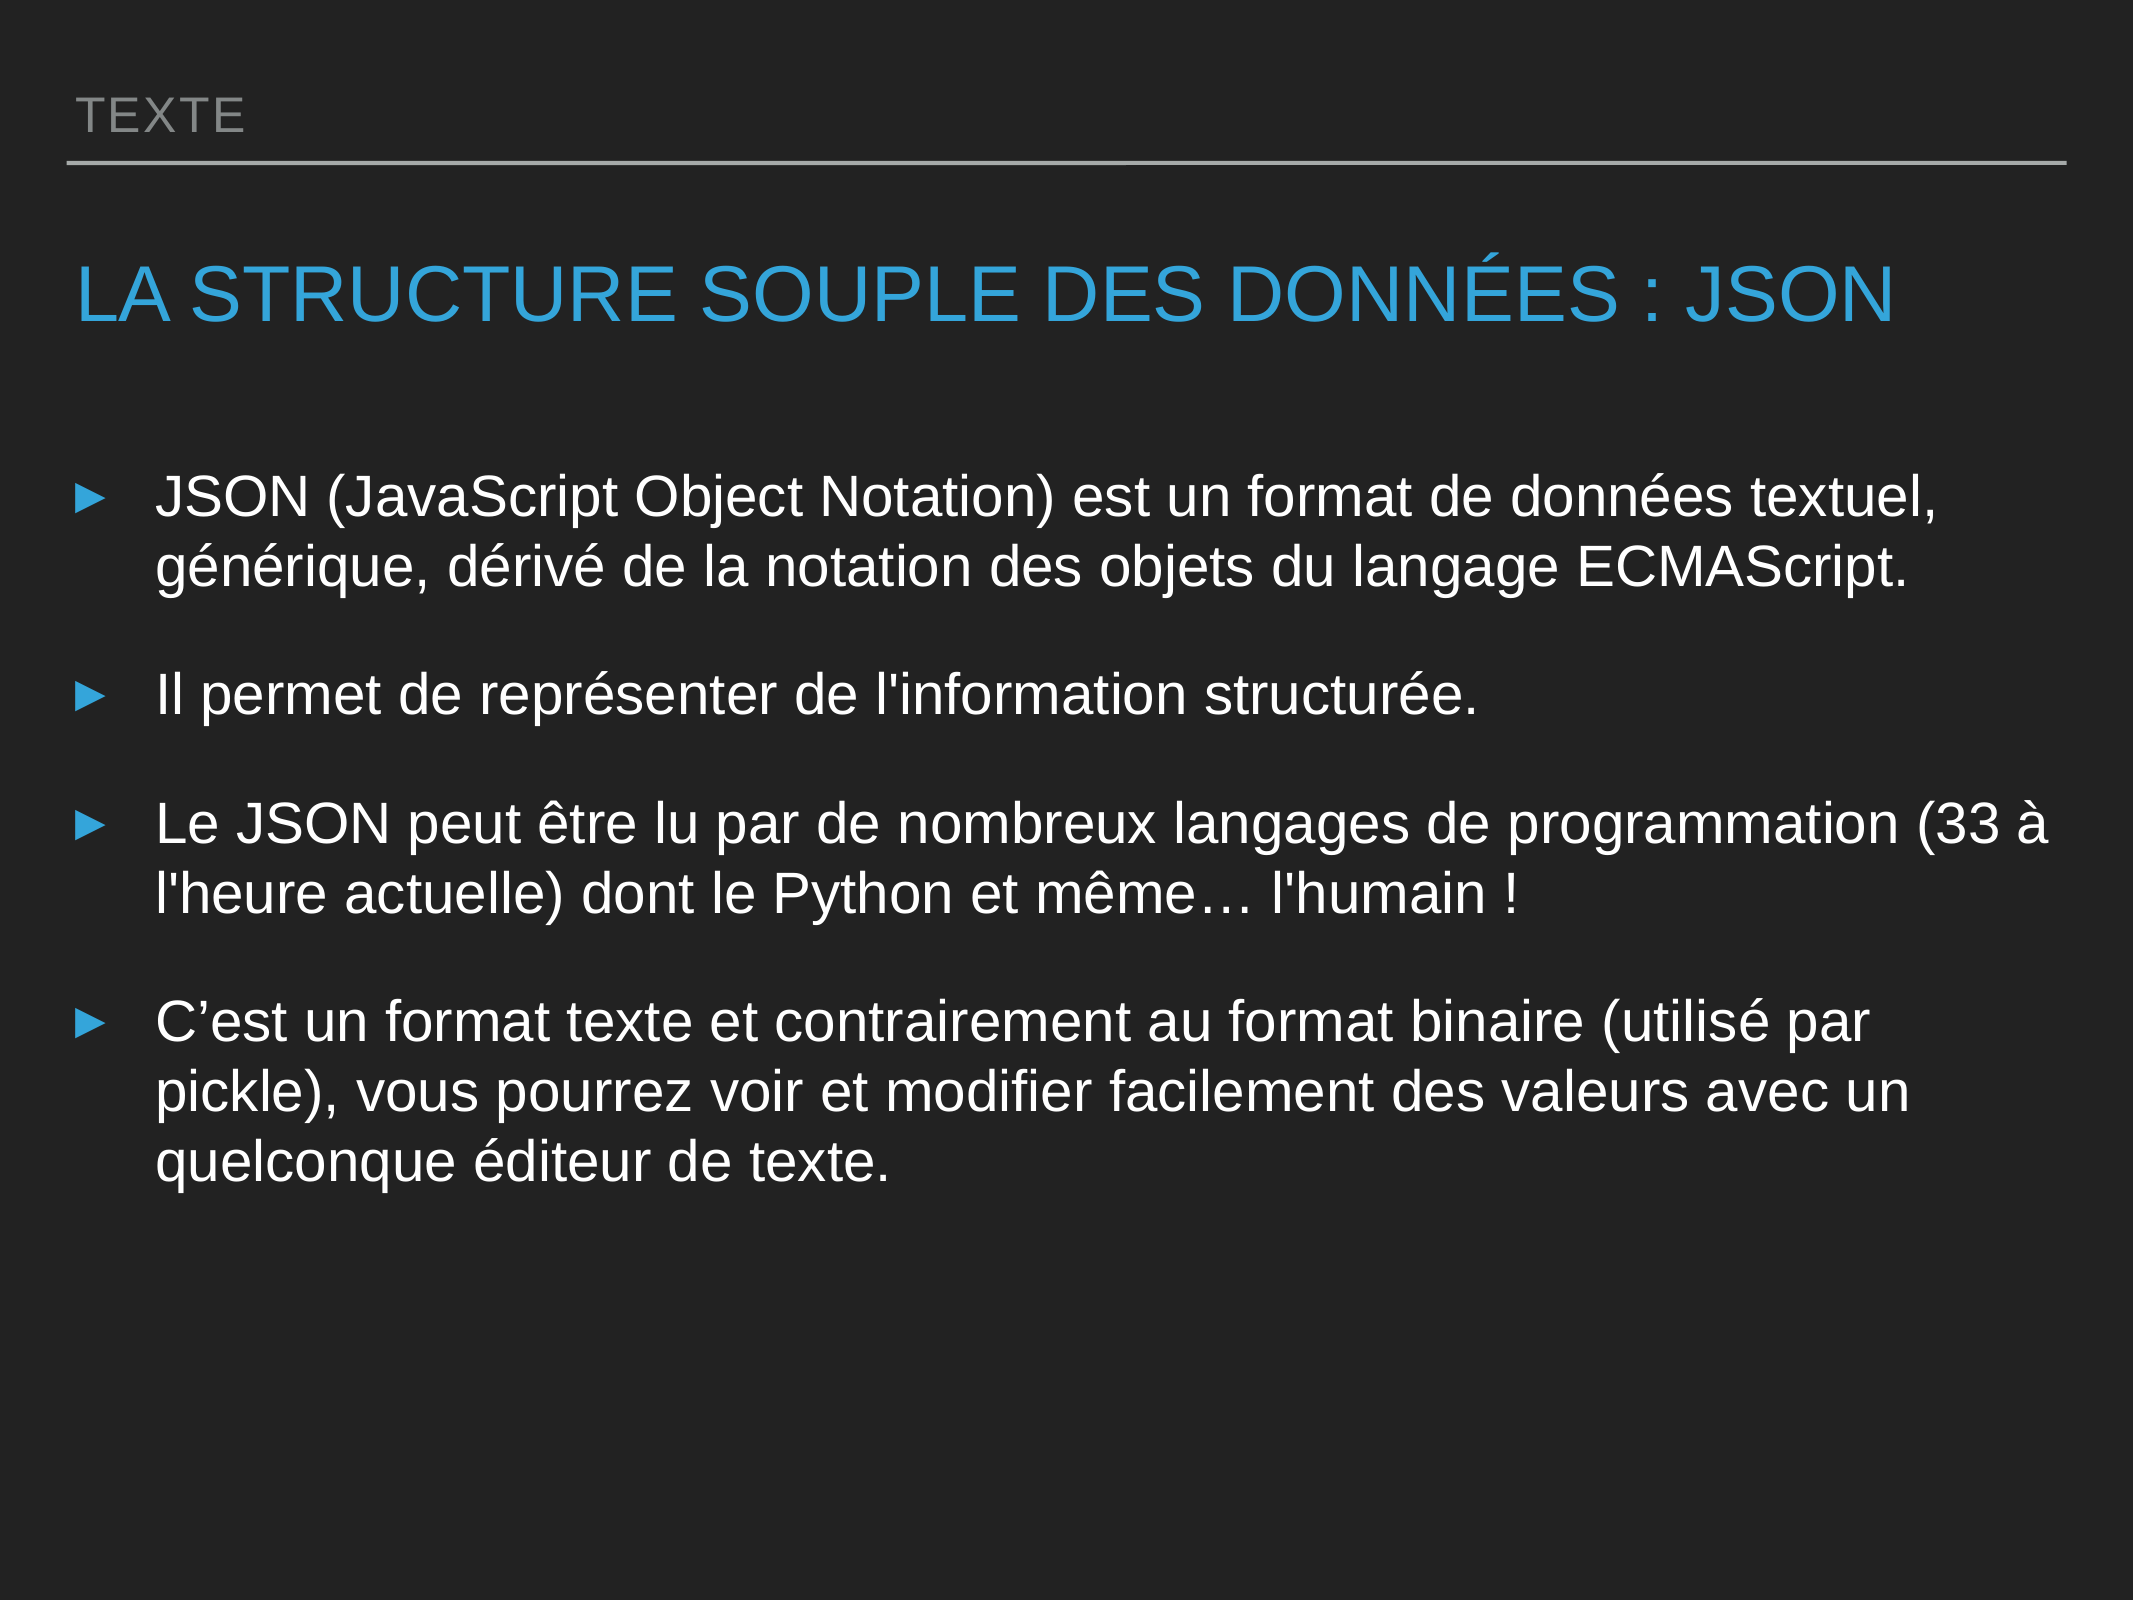

Texte
# La structure souple des données : JSON
JSON (JavaScript Object Notation) est un format de données textuel, générique, dérivé de la notation des objets du langage ECMAScript.
Il permet de représenter de l'information structurée.
Le JSON peut être lu par de nombreux langages de programmation (33 à l'heure actuelle) dont le Python et même… l'humain !
C’est un format texte et contrairement au format binaire (utilisé par pickle), vous pourrez voir et modifier facilement des valeurs avec un quelconque éditeur de texte.